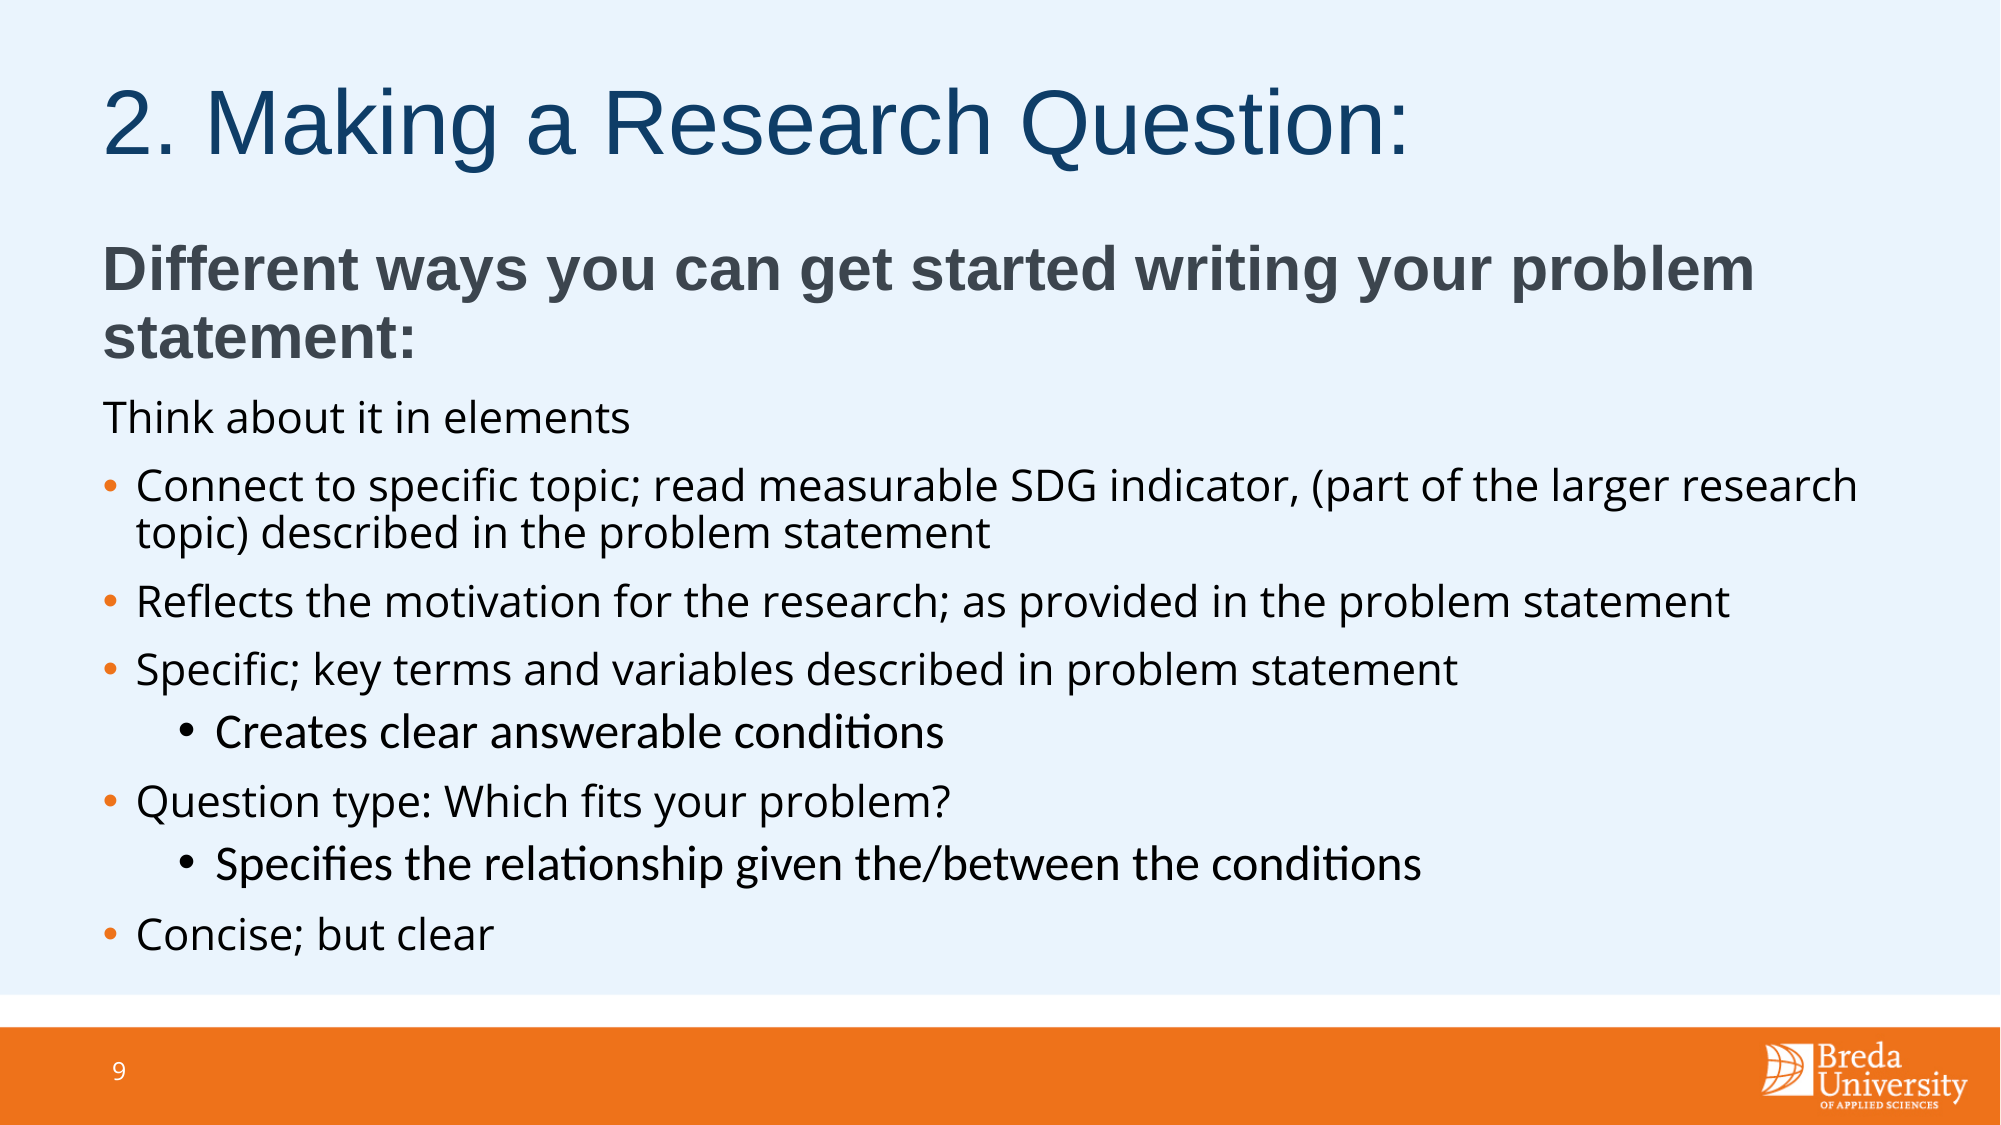

# 2. Making a Research Question:
Different ways you can get started writing your problem statement:

Think about it in elements
Connect to specific topic; read measurable SDG indicator, (part of the larger research topic) described in the problem statement
Reflects the motivation for the research; as provided in the problem statement
Specific; key terms and variables described in problem statement
Creates clear answerable conditions
Question type: Which fits your problem?
Specifies the relationship given the/between the conditions
Concise; but clear
9